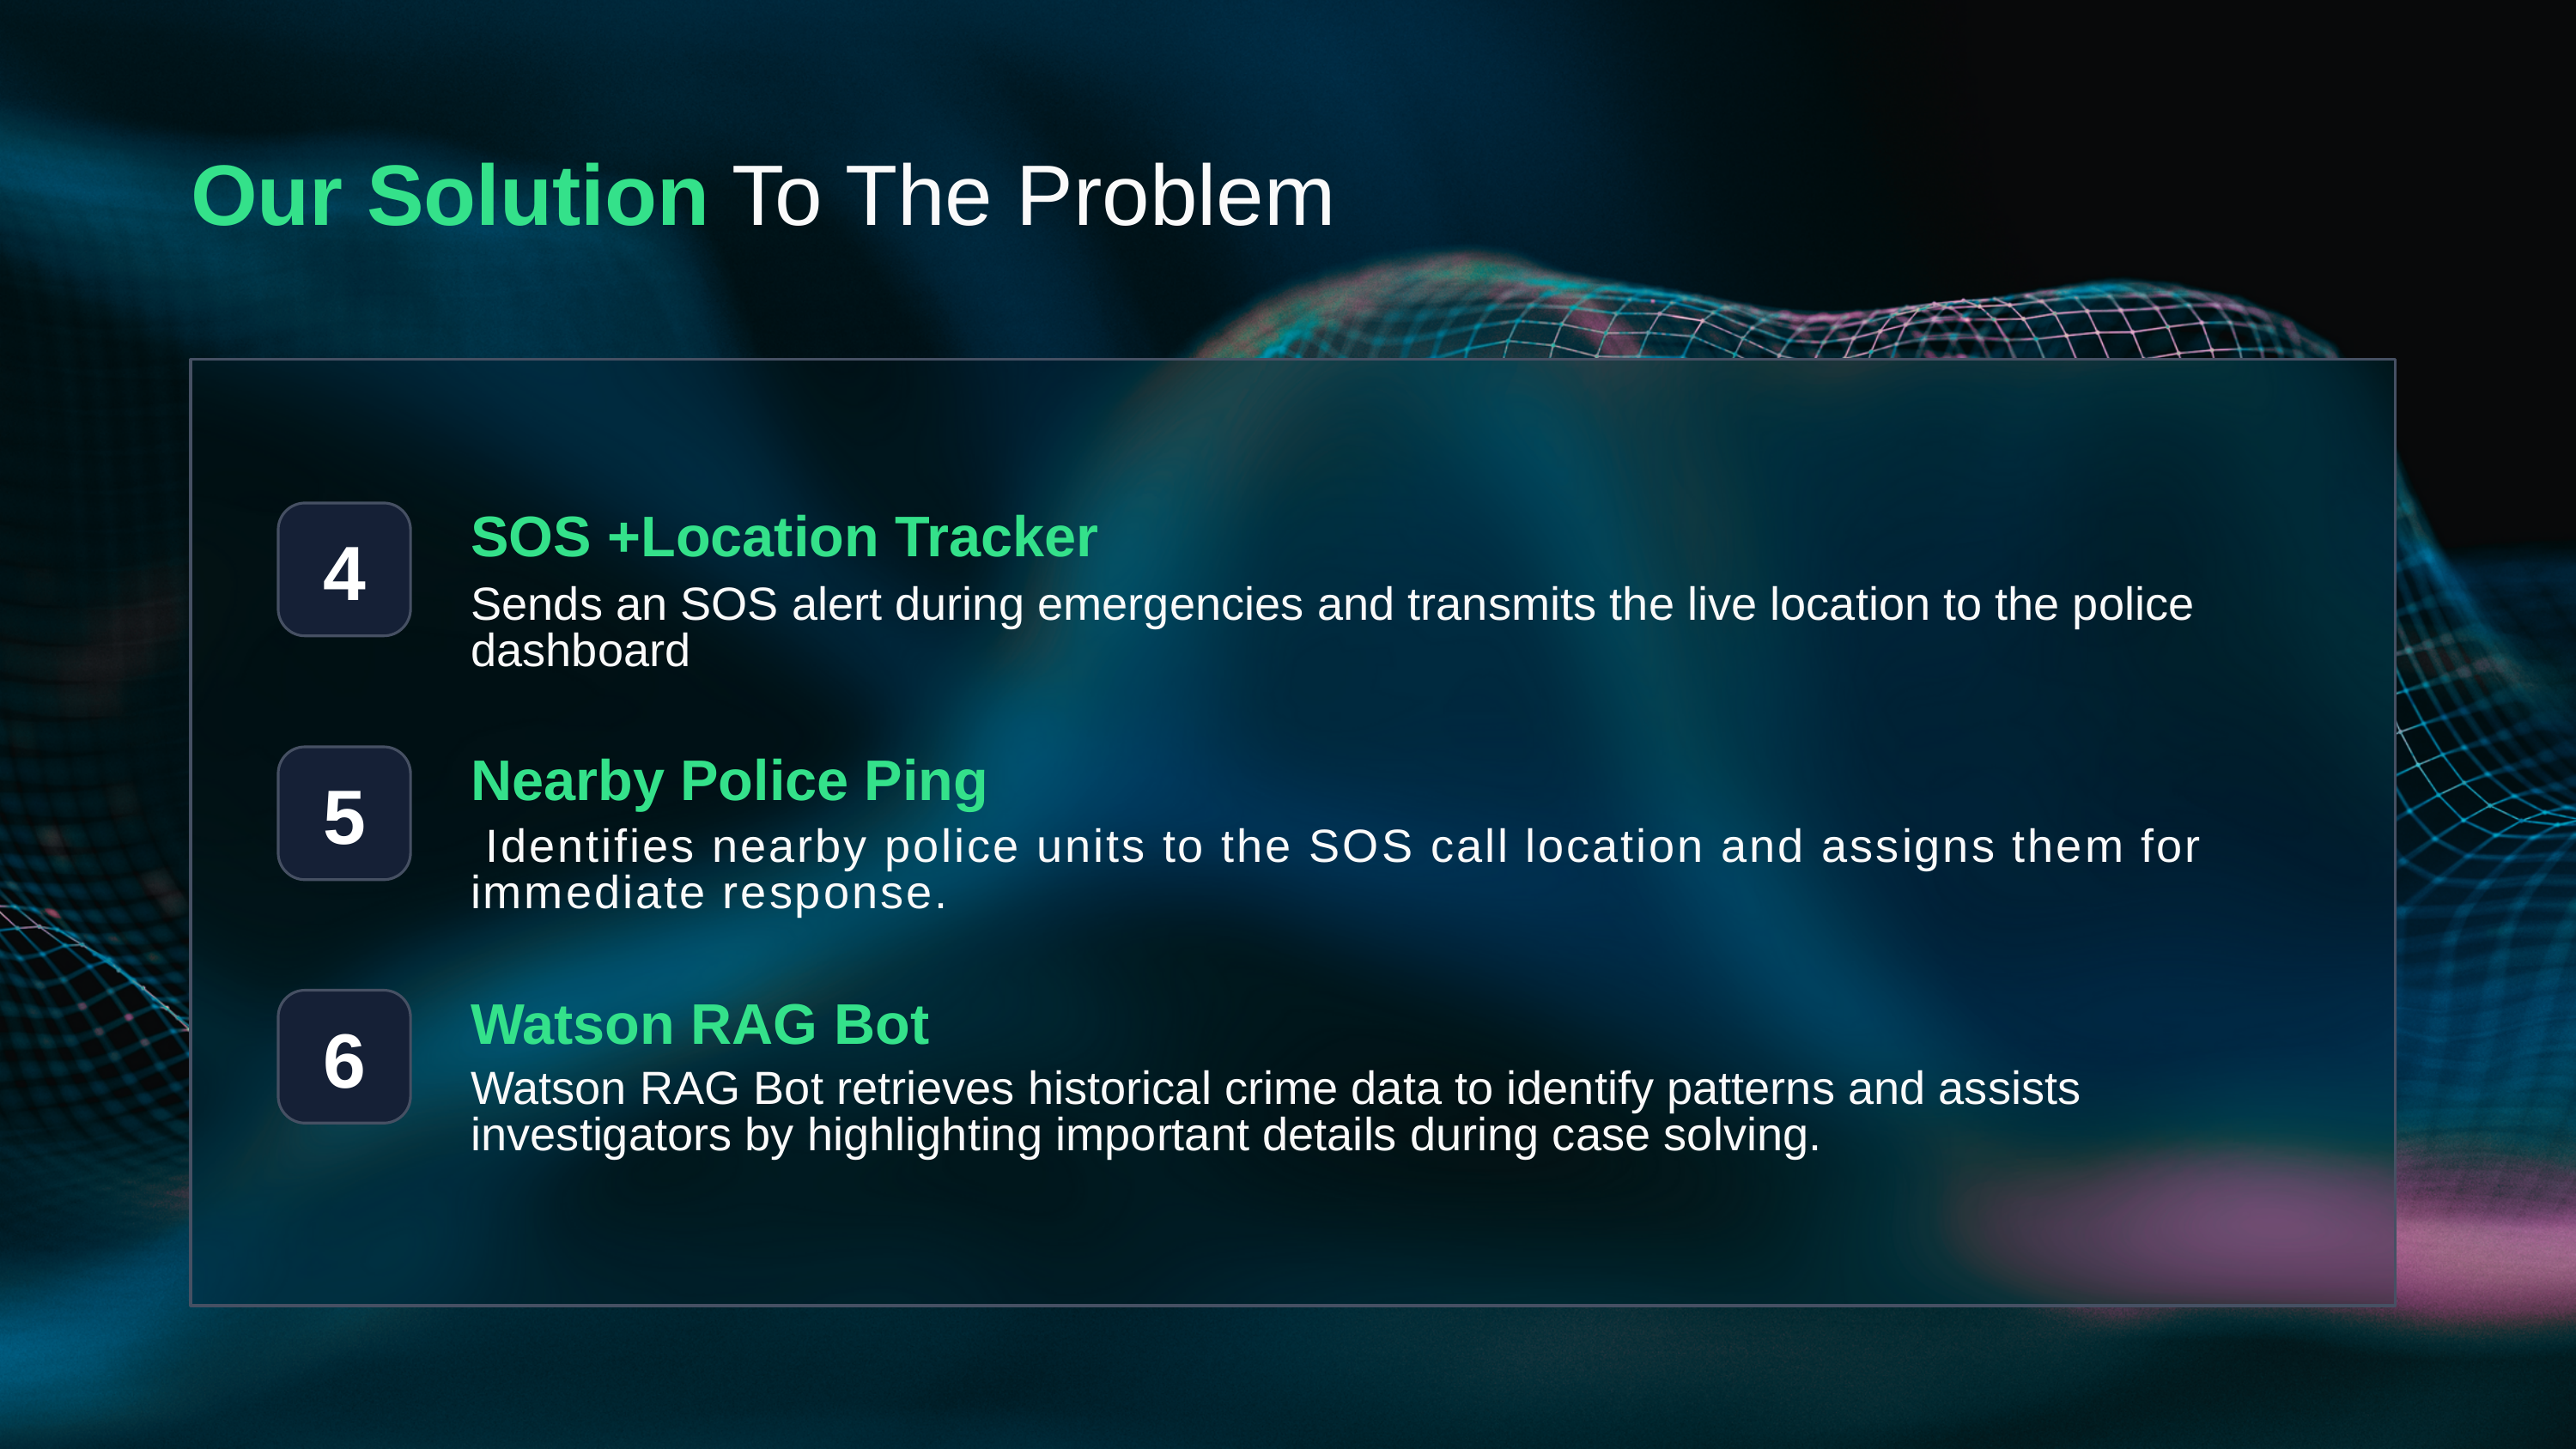

Our Solution To The Problem

4
SOS +Location Tracker
Sends an SOS alert during emergencies and transmits the live location to the police dashboard

5
Nearby Police Ping
 Identifies nearby police units to the SOS call location and assigns them for immediate response.

6
Watson RAG Bot
Watson RAG Bot retrieves historical crime data to identify patterns and assists investigators by highlighting important details during case solving.